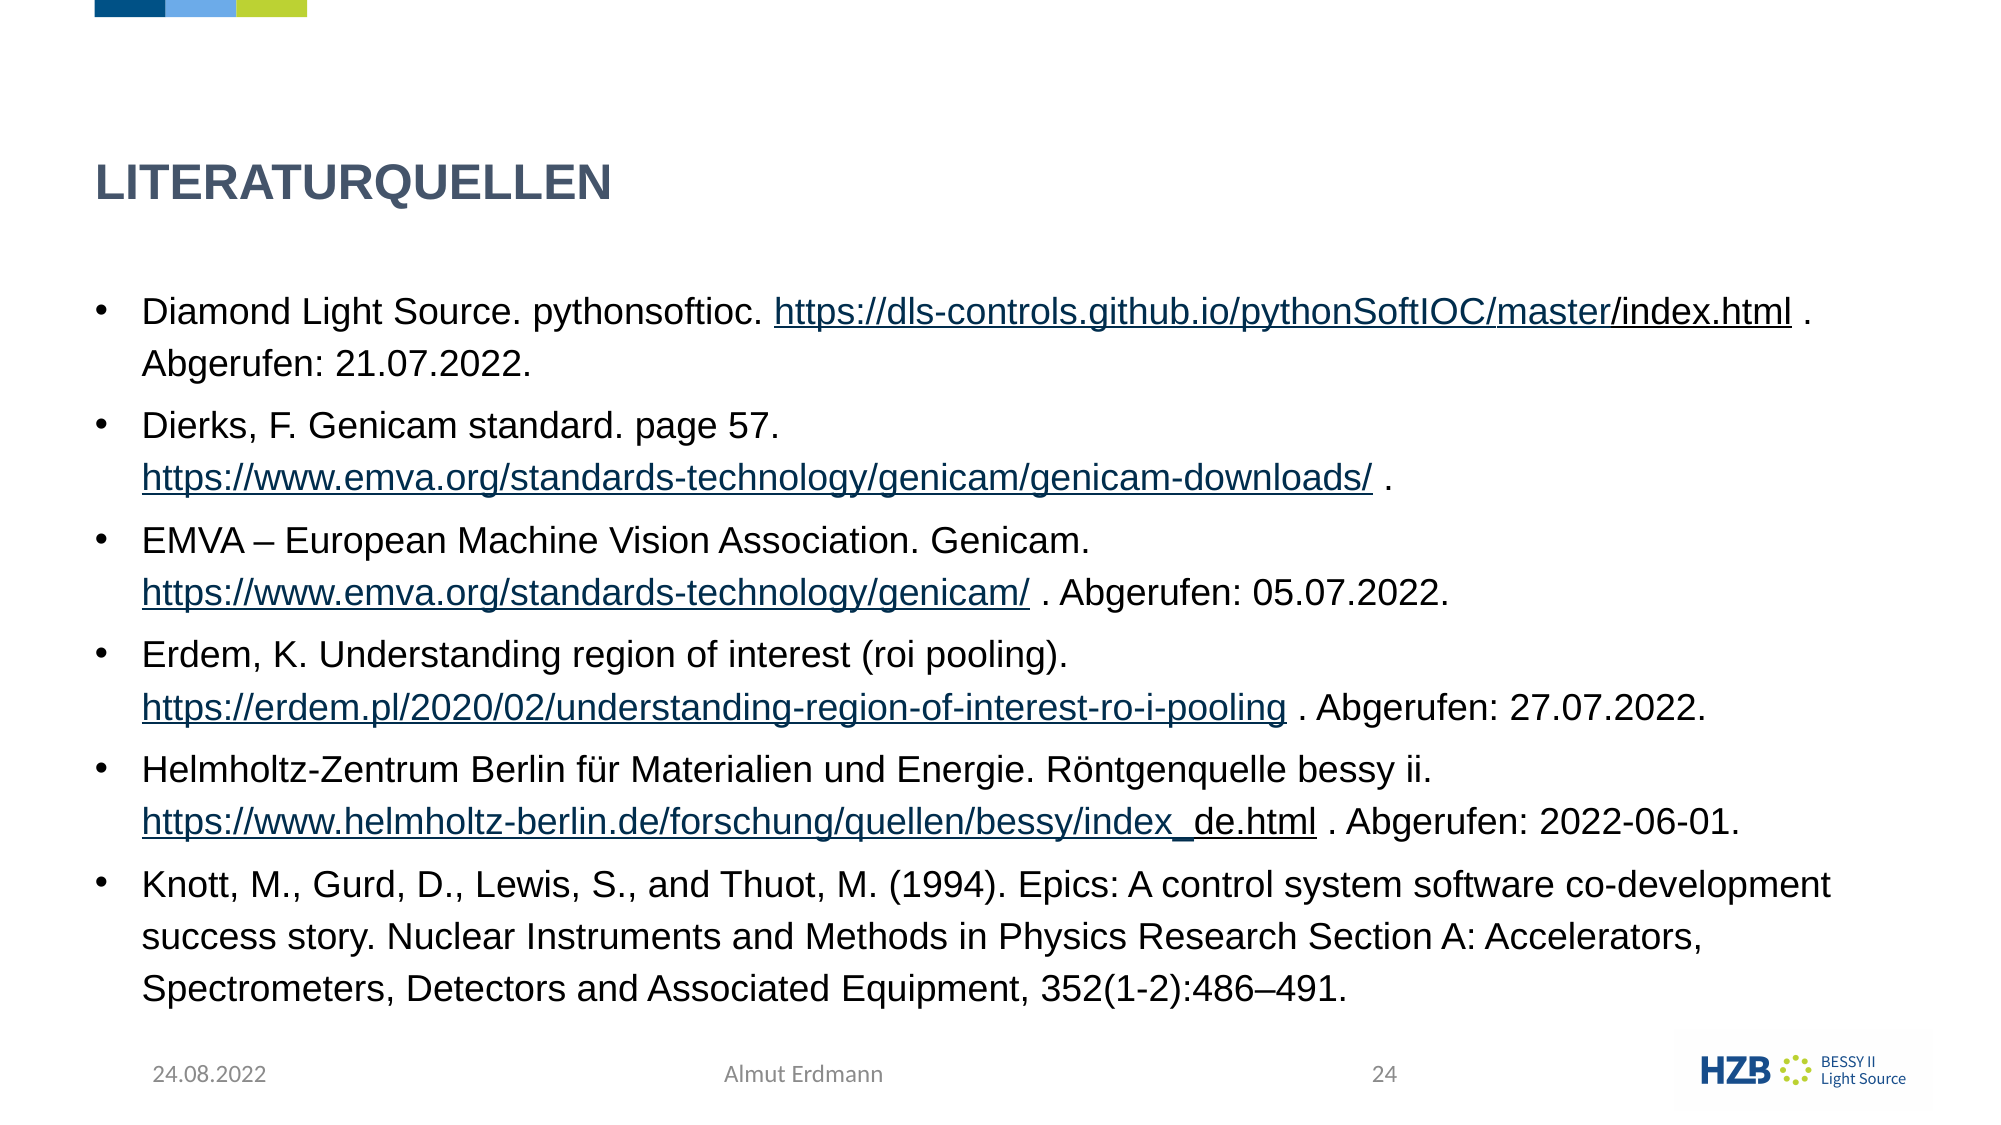

# Literaturquellen
Diamond Light Source. pythonsoftioc. https://dls-controls.github.io/pythonSoftIOC/master/index.html . Abgerufen: 21.07.2022.
Dierks, F. Genicam standard. page 57. https://www.emva.org/standards-technology/genicam/genicam-downloads/ .
EMVA – European Machine Vision Association. Genicam. https://www.emva.org/standards-technology/genicam/ . Abgerufen: 05.07.2022.
Erdem, K. Understanding region of interest (roi pooling). https://erdem.pl/2020/02/understanding-region-of-interest-ro-i-pooling . Abgerufen: 27.07.2022.
Helmholtz-Zentrum Berlin für Materialien und Energie. Röntgenquelle bessy ii. https://www.helmholtz-berlin.de/forschung/quellen/bessy/index_de.html . Abgerufen: 2022-06-01.
Knott, M., Gurd, D., Lewis, S., and Thuot, M. (1994). Epics: A control system software co-development success story. Nuclear Instruments and Methods in Physics Research Section A: Accelerators, Spectrometers, Detectors and Associated Equipment, 352(1-2):486–491.

24.08.2022
Almut Erdmann
24